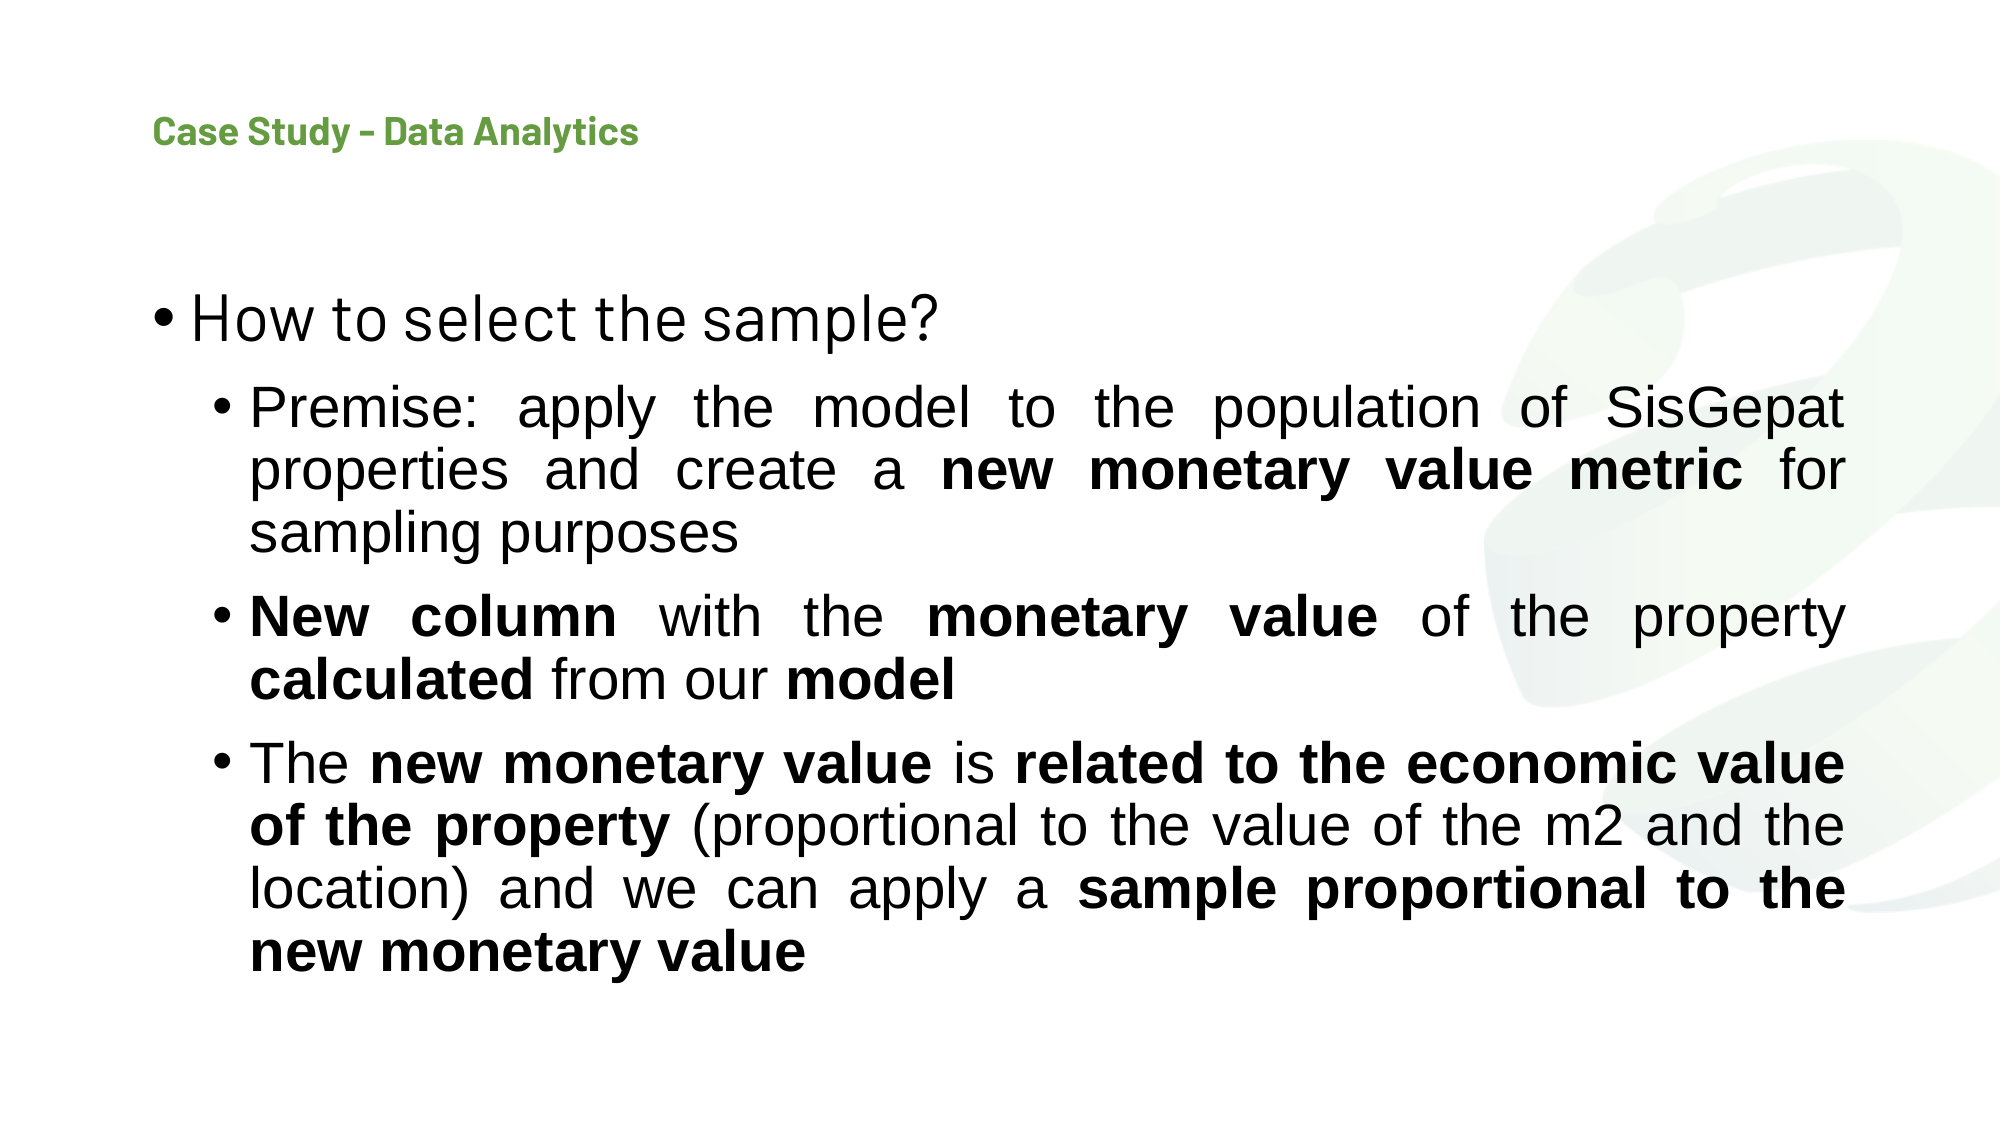

# Case Study - Data Analytics
How to select the sample?
Premise: apply the model to the population of SisGepat properties and create a new monetary value metric for sampling purposes
New column with the monetary value of the property calculated from our model
The new monetary value is related to the economic value of the property (proportional to the value of the m2 and the location) and we can apply a sample proportional to the new monetary value